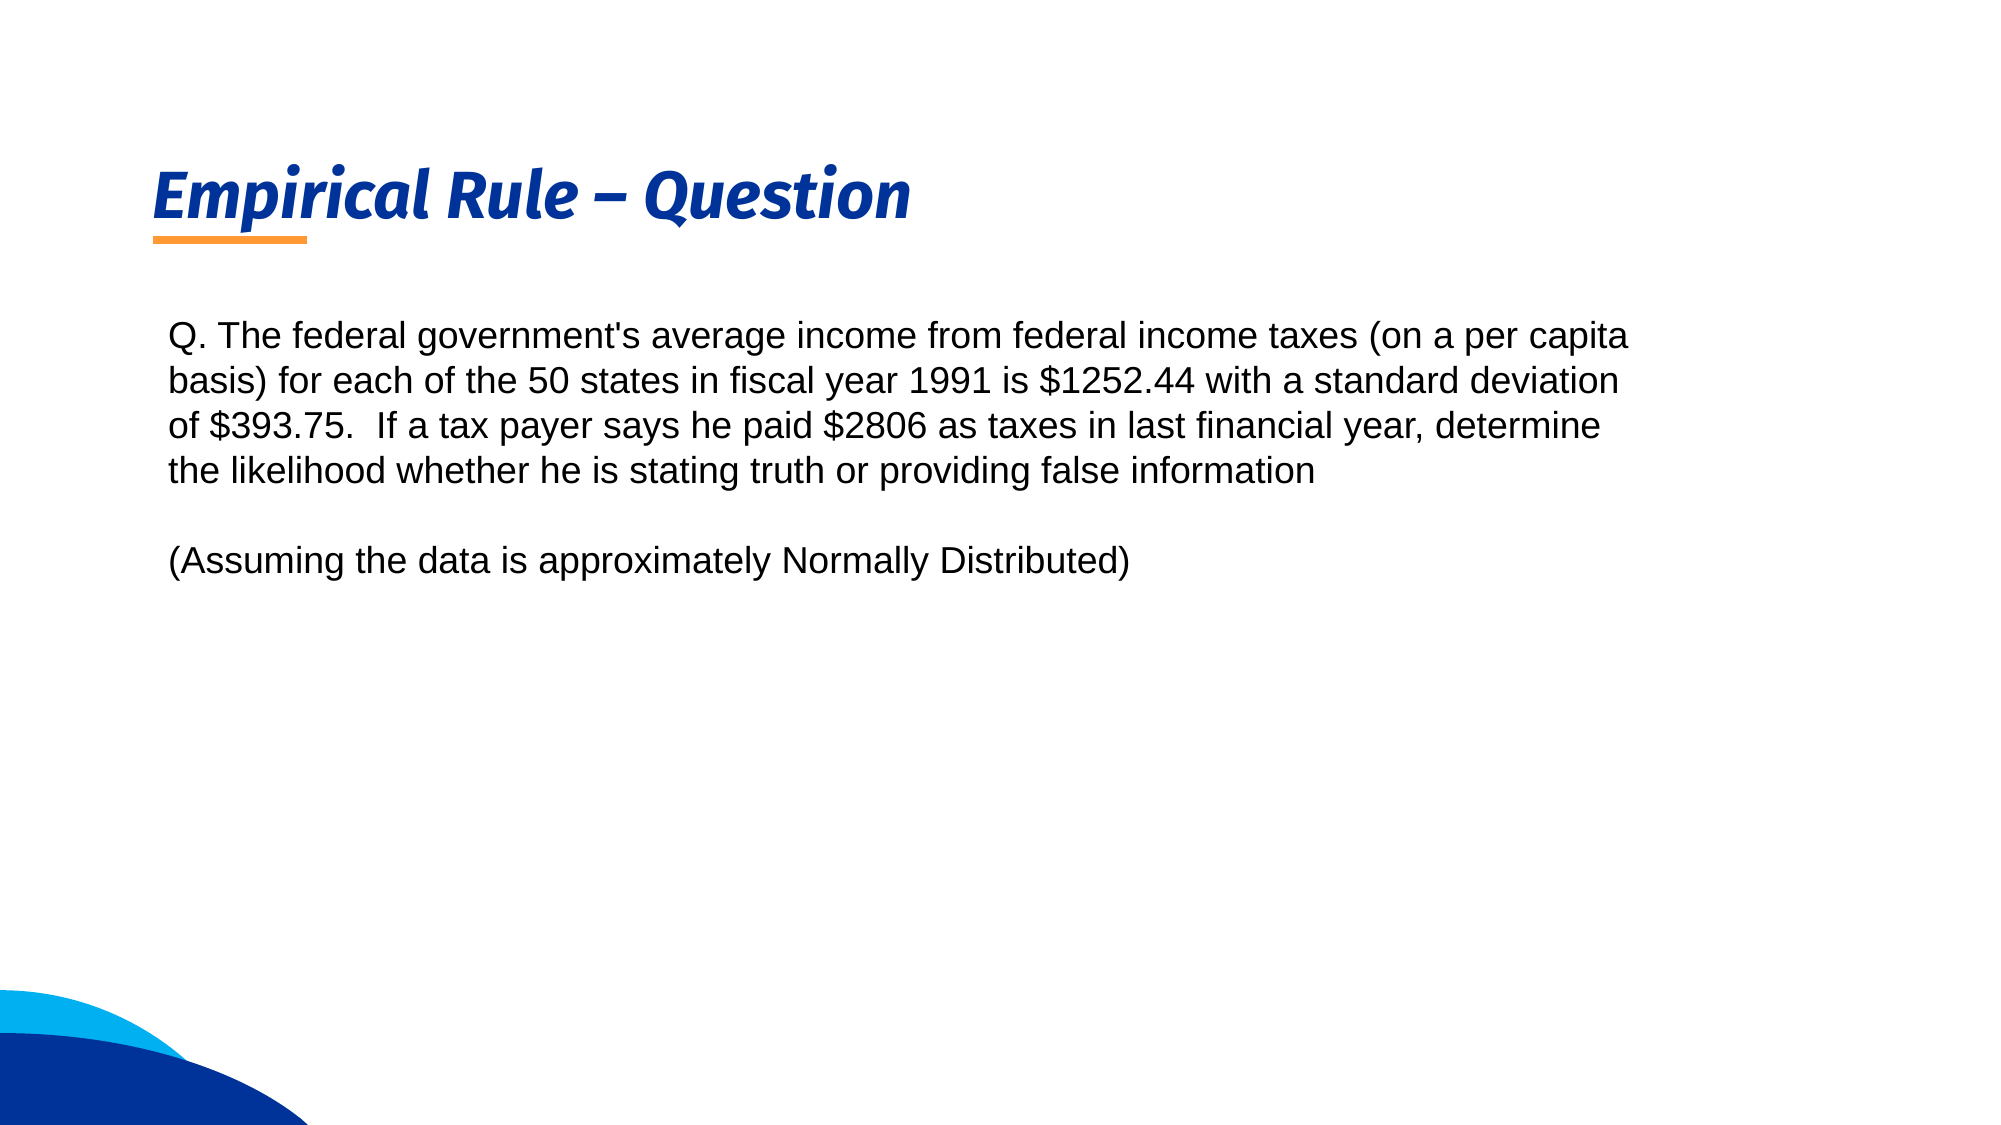

Empirical Rule – Question
Q. The federal government's average income from federal income taxes (on a per capita basis) for each of the 50 states in fiscal year 1991 is $1252.44 with a standard deviation of $393.75.  If a tax payer says he paid $2806 as taxes in last financial year, determine the likelihood whether he is stating truth or providing false information

(Assuming the data is approximately Normally Distributed)